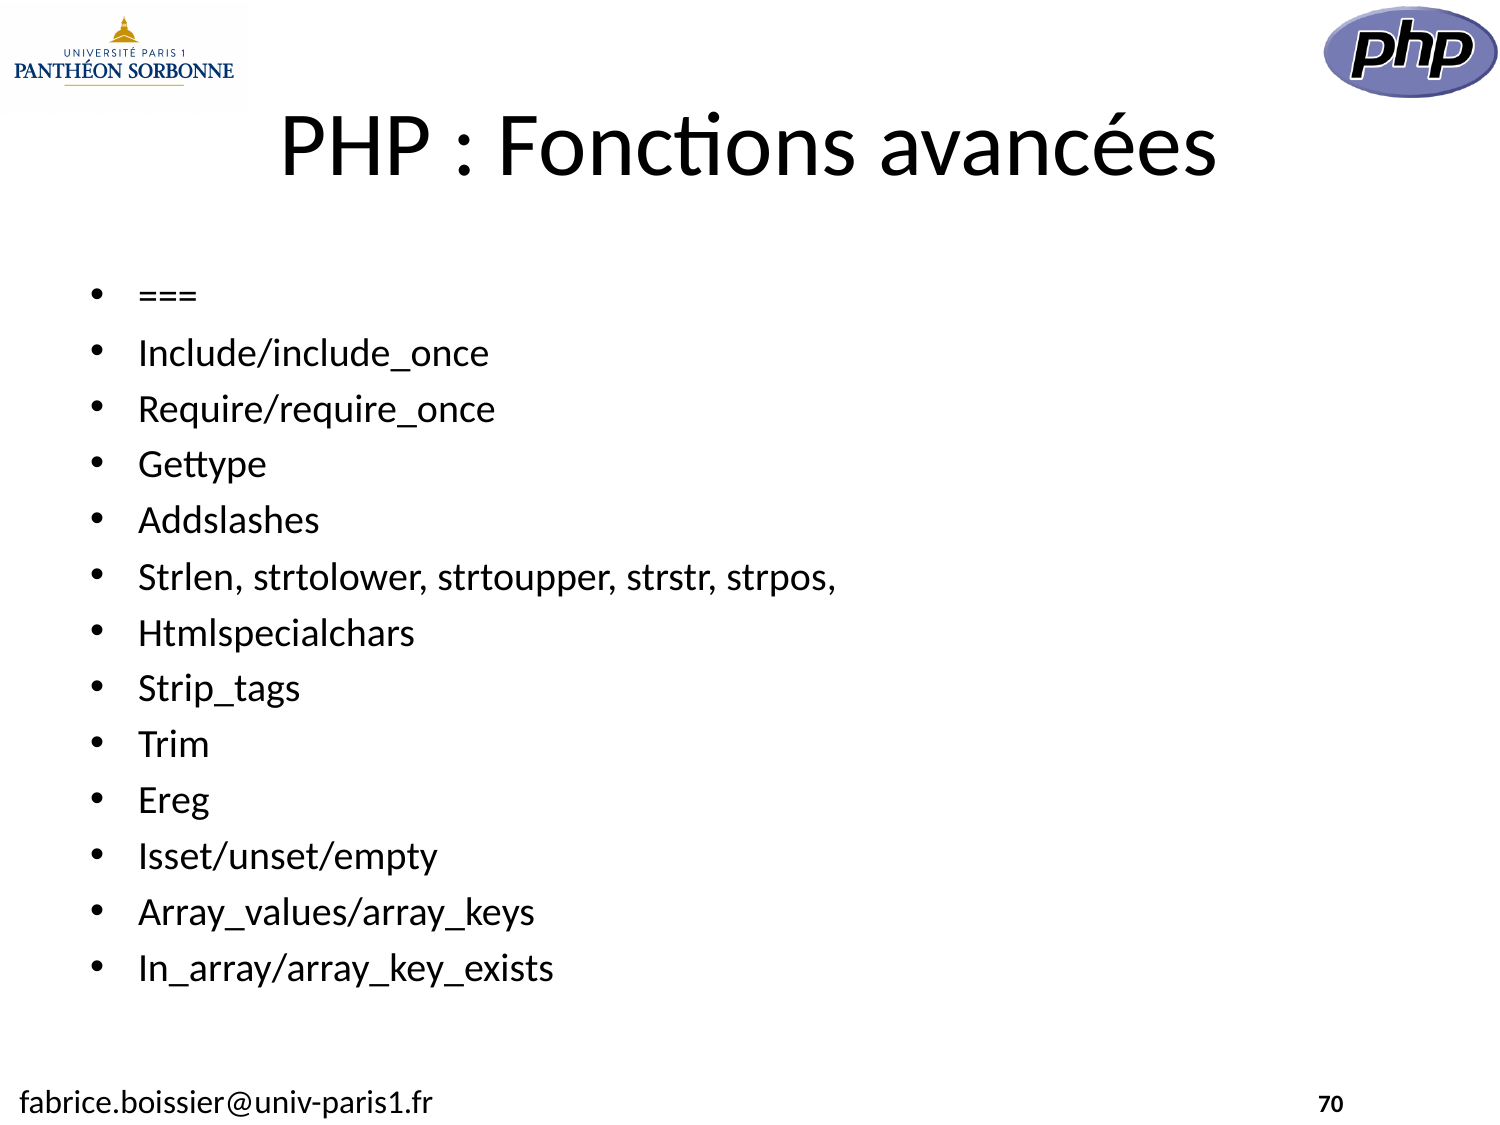

# PHP : Fonctions avancées
===
Include/include_once
Require/require_once
Gettype
Addslashes
Strlen, strtolower, strtoupper, strstr, strpos,
Htmlspecialchars
Strip_tags
Trim
Ereg
Isset/unset/empty
Array_values/array_keys
In_array/array_key_exists

70